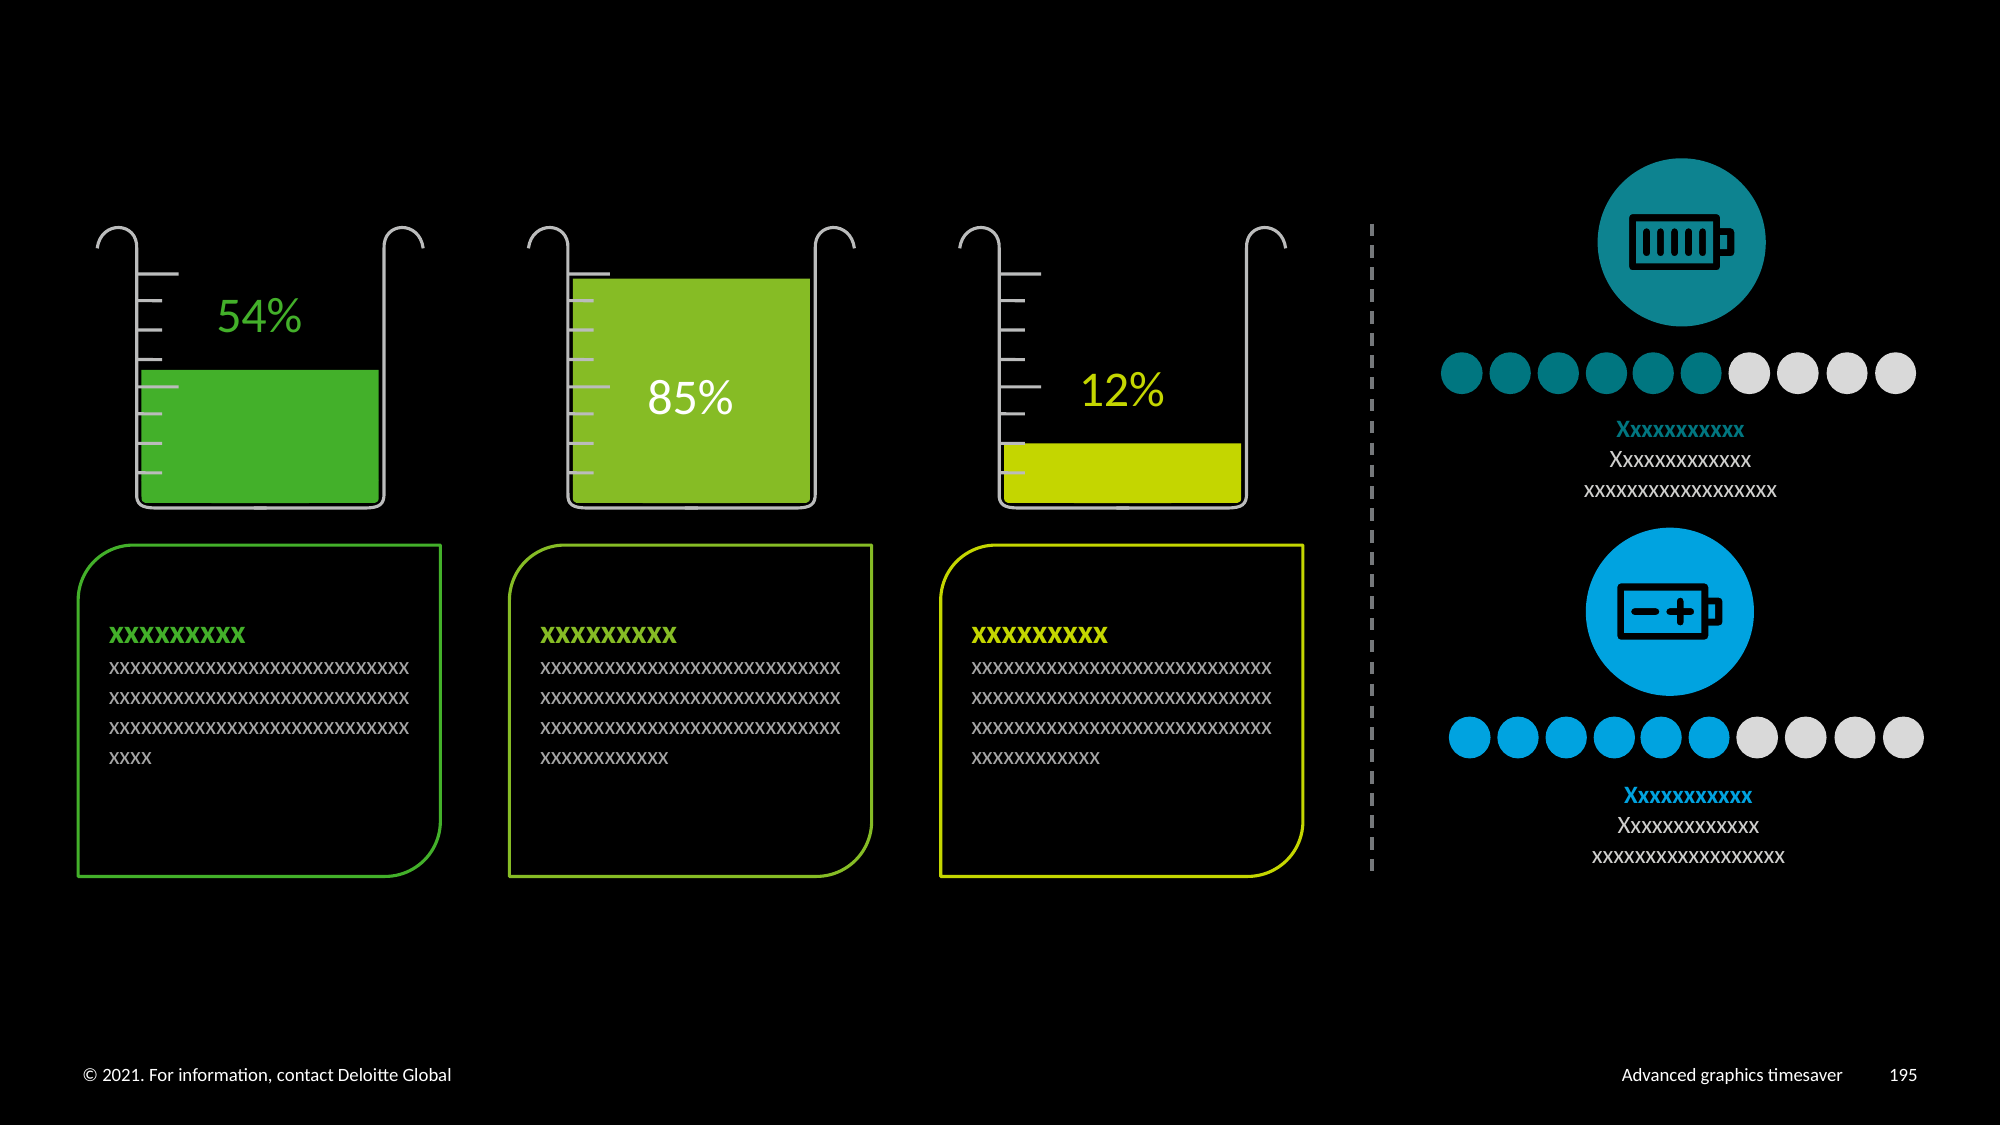

54%

12%
85%

Xxxxxxxxxxx
Xxxxxxxxxxxxx
xxxxxxxxxxxxxxxxxx

xxxxxxxxx
xxxxxxxxxxxxxxxxxxxxxxxxxxxxxxxxxxxxxxxxxxxxxxxxxxxxxxxxxxxxxxxxxxxxxxxxxxxxxxxxxxxxxxxx
xxxxxxxxx
xxxxxxxxxxxxxxxxxxxxxxxxxxxxxxxxxxxxxxxxxxxxxxxxxxxxxxxxxxxxxxxxxxxxxxxxxxxxxxxxxxxxxxxxxxxxxxxx
xxxxxxxxx
xxxxxxxxxxxxxxxxxxxxxxxxxxxxxxxxxxxxxxxxxxxxxxxxxxxxxxxxxxxxxxxxxxxxxxxxxxxxxxxxxxxxxxxxxxxxxxxx

Xxxxxxxxxxx
Xxxxxxxxxxxxx
xxxxxxxxxxxxxxxxxx